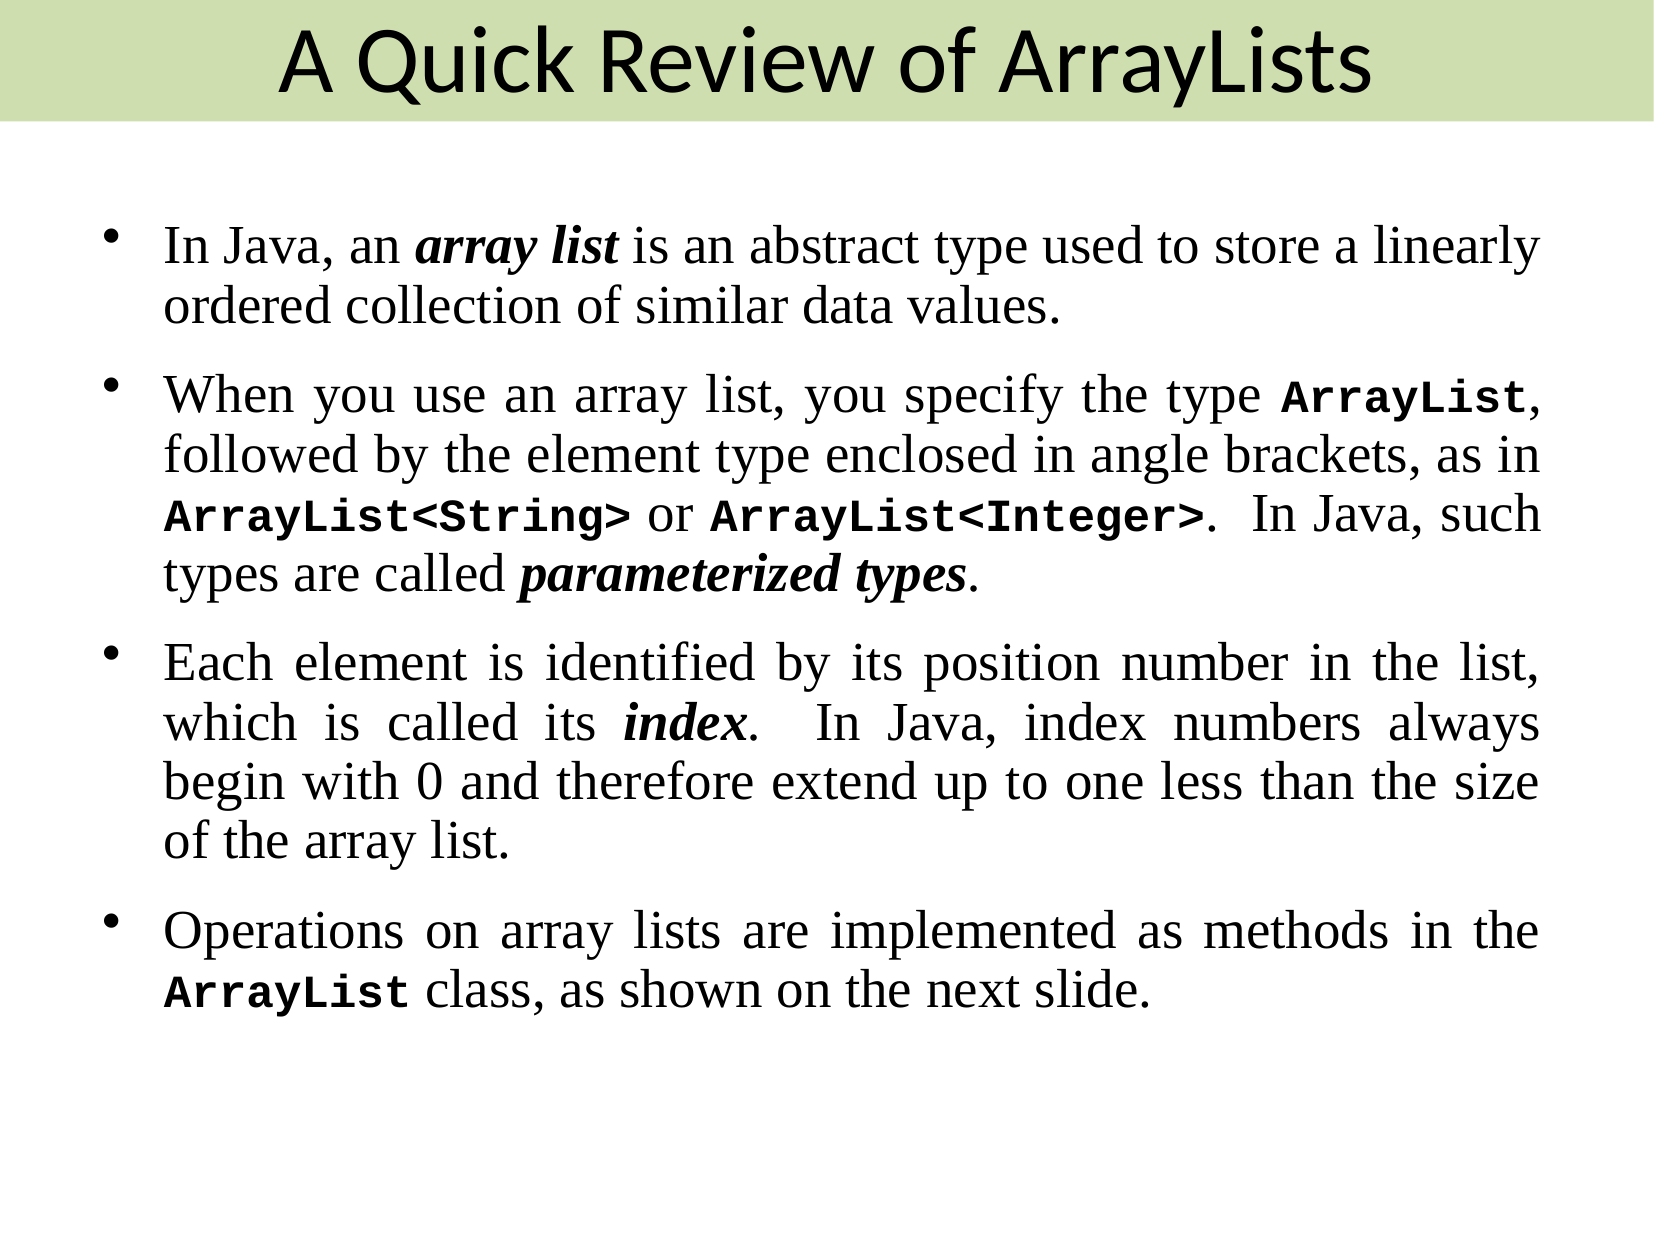

A Quick Review of ArrayLists
#
In Java, an array list is an abstract type used to store a linearly ordered collection of similar data values.
When you use an array list, you specify the type ArrayList, followed by the element type enclosed in angle brackets, as in ArrayList<String> or ArrayList<Integer>.  In Java, such types are called parameterized types.
Each element is identified by its position number in the list, which is called its index.  In Java, index numbers always begin with 0 and therefore extend up to one less than the size of the array list.
Operations on array lists are implemented as methods in the ArrayList class, as shown on the next slide.